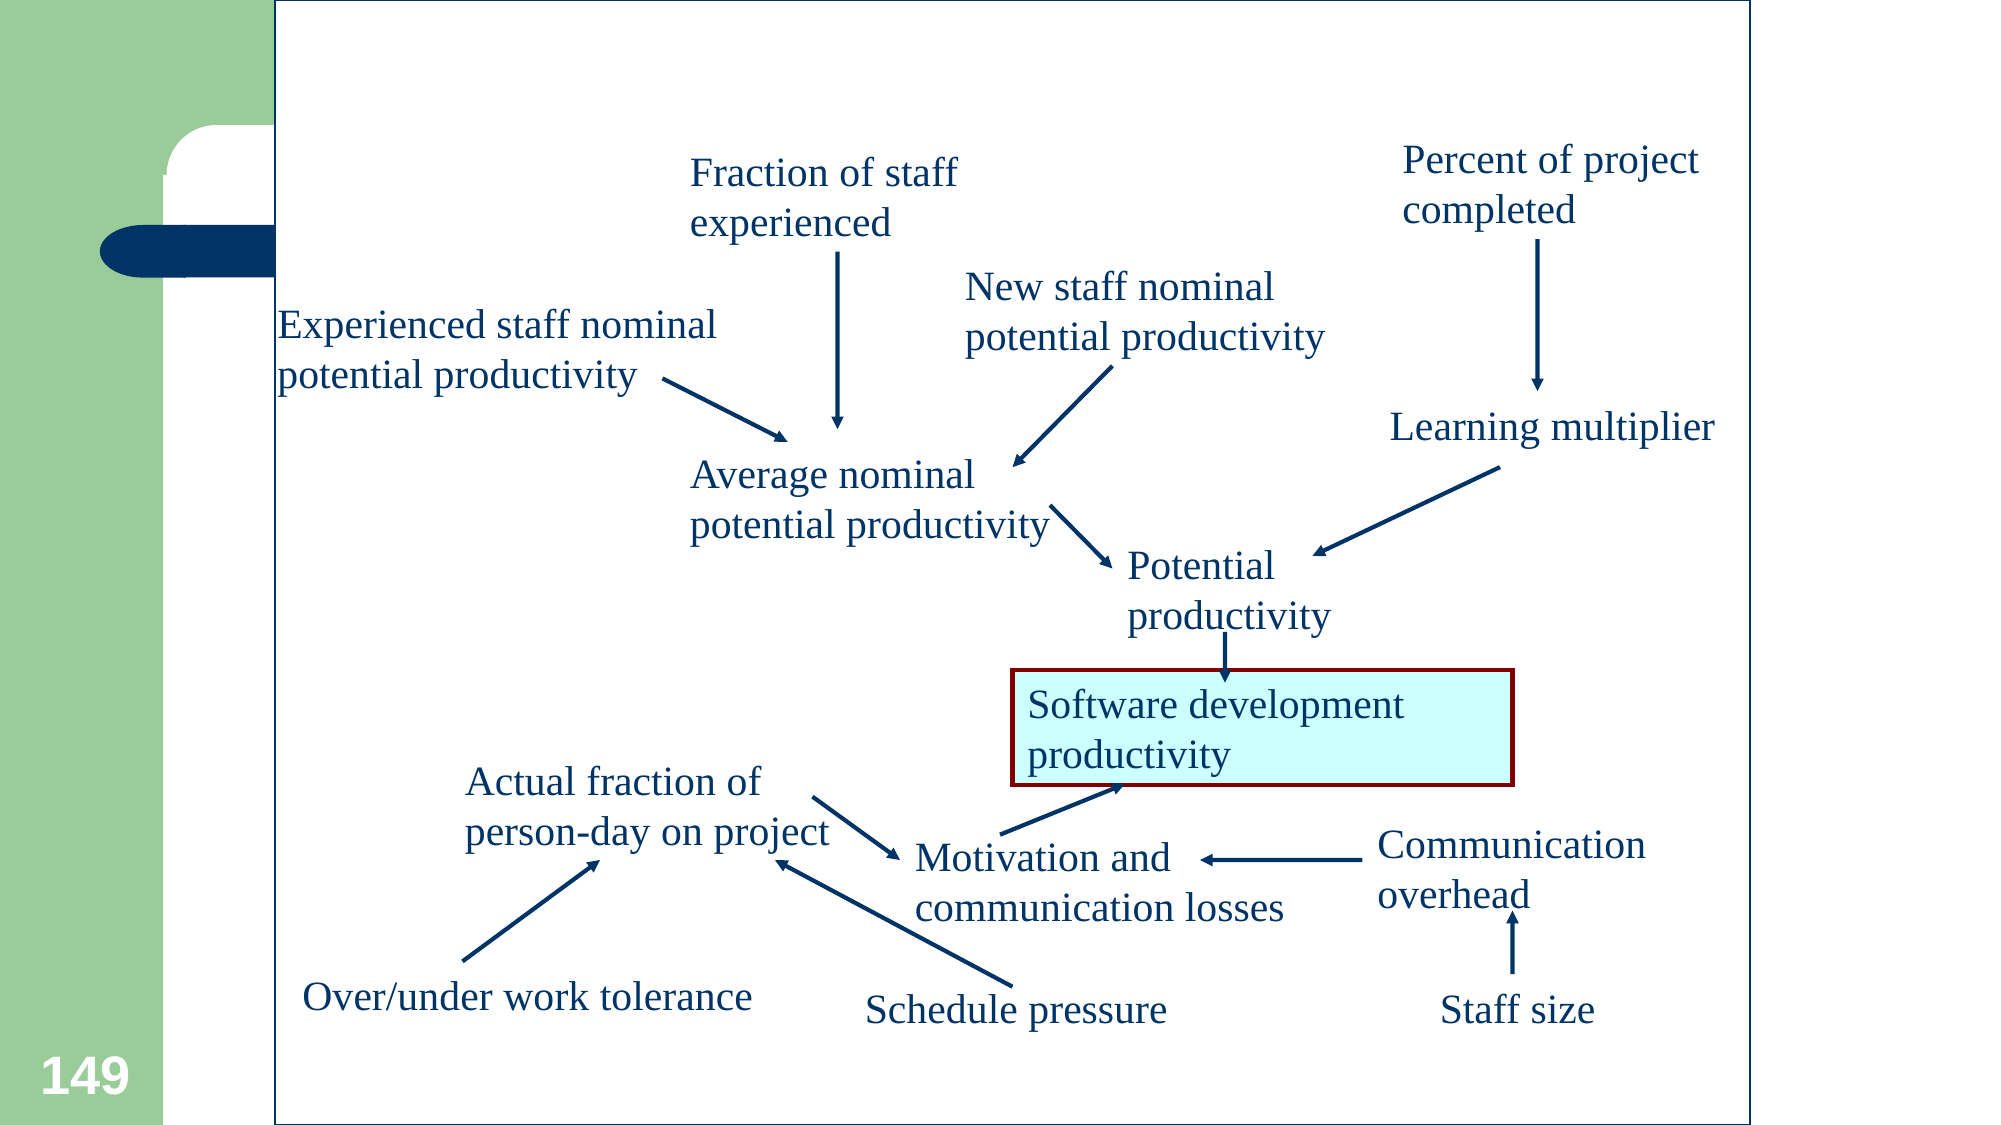

Percent of project completed
Fraction of staff experienced

New staff nominal potential productivity
Experienced staff nominal potential productivity

Learning multiplier
Average nominal potential productivity

Potential productivity

Software development productivity
Actual fraction of person-day on project

Communication overhead
Motivation and communication losses

Over/under work tolerance
Schedule pressure
Staff size
149